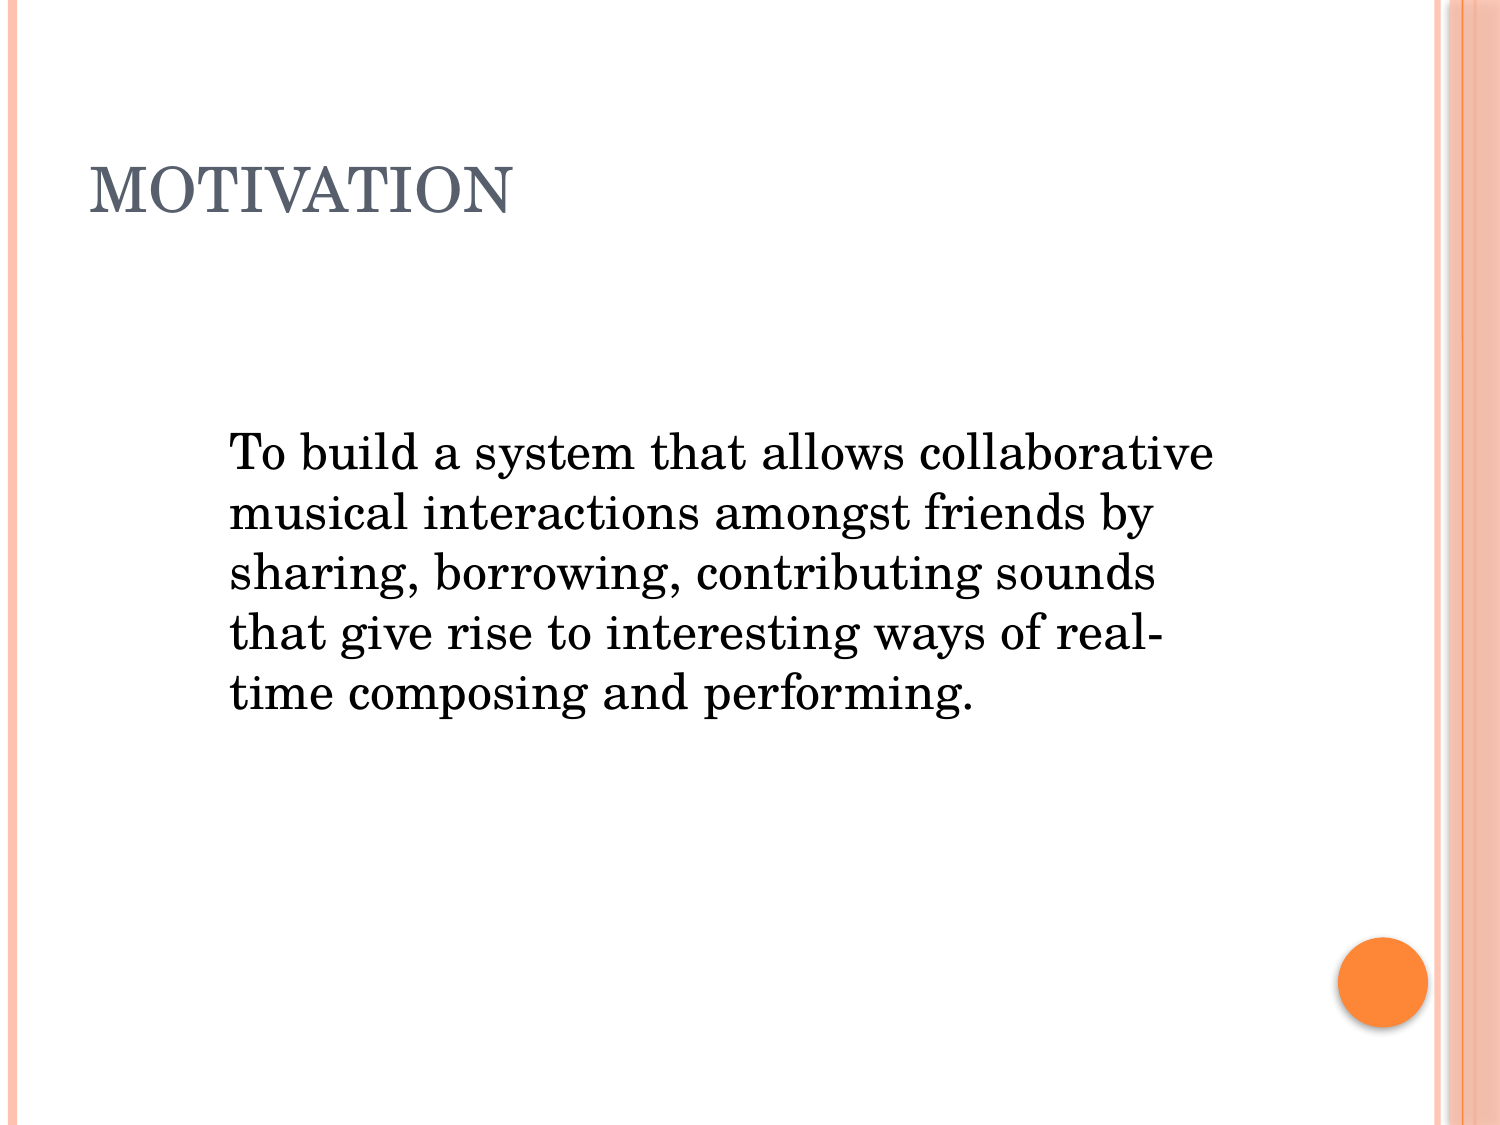

# Motivation
To build a system that allows collaborative musical interactions amongst friends by sharing, borrowing, contributing sounds that give rise to interesting ways of real-time composing and performing.